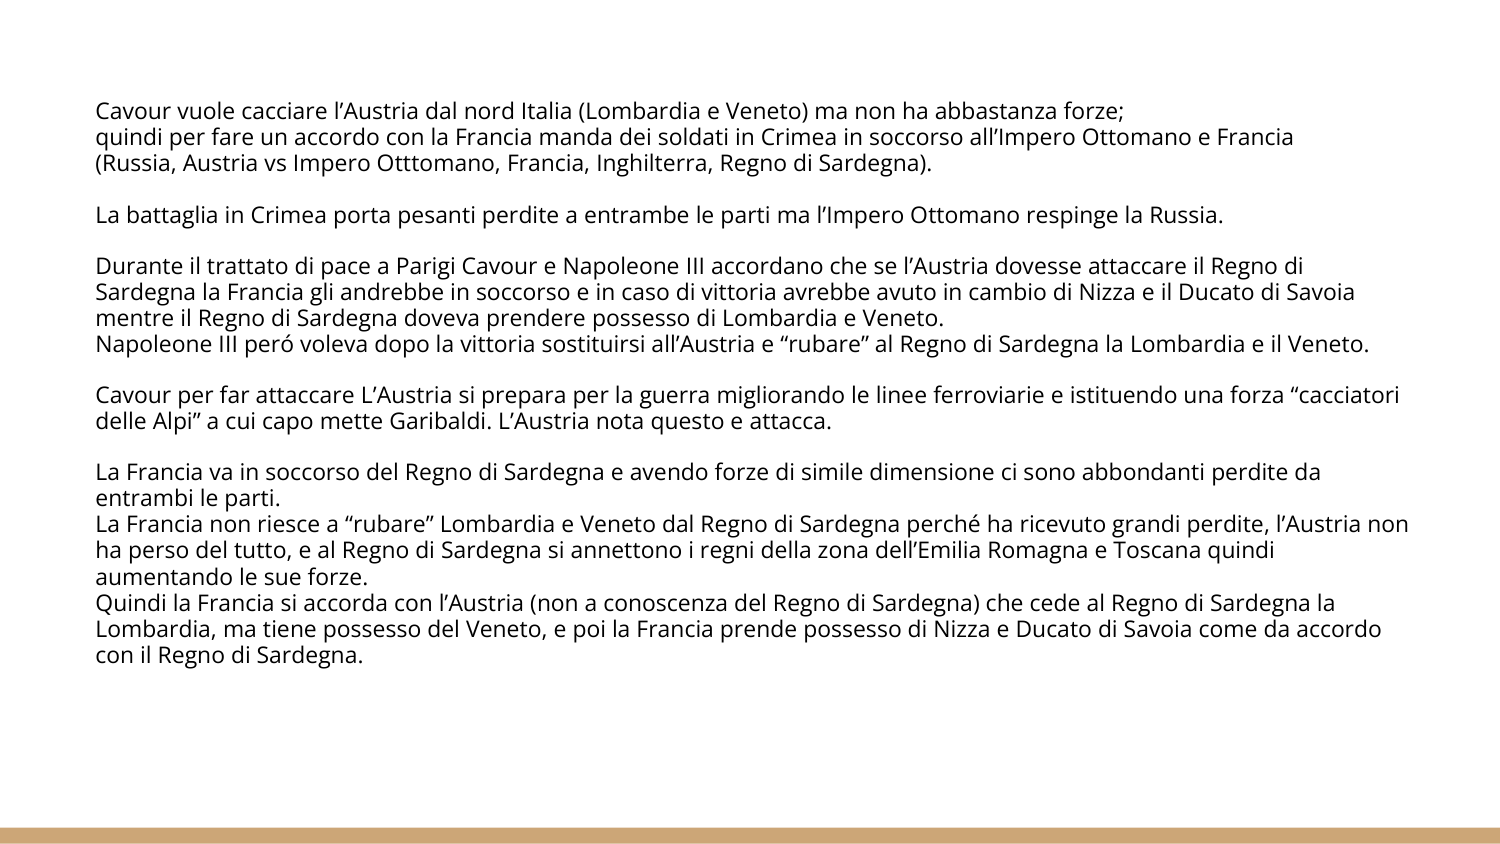

# Cavour vuole cacciare l’Austria dal nord Italia (Lombardia e Veneto) ma non ha abbastanza forze; quindi per fare un accordo con la Francia manda dei soldati in Crimea in soccorso all’Impero Ottomano e Francia (Russia, Austria vs Impero Otttomano, Francia, Inghilterra, Regno di Sardegna).
La battaglia in Crimea porta pesanti perdite a entrambe le parti ma l’Impero Ottomano respinge la Russia.
Durante il trattato di pace a Parigi Cavour e Napoleone III accordano che se l’Austria dovesse attaccare il Regno di Sardegna la Francia gli andrebbe in soccorso e in caso di vittoria avrebbe avuto in cambio di Nizza e il Ducato di Savoia mentre il Regno di Sardegna doveva prendere possesso di Lombardia e Veneto.
Napoleone III peró voleva dopo la vittoria sostituirsi all’Austria e “rubare” al Regno di Sardegna la Lombardia e il Veneto.
Cavour per far attaccare L’Austria si prepara per la guerra migliorando le linee ferroviarie e istituendo una forza “cacciatori delle Alpi” a cui capo mette Garibaldi. L’Austria nota questo e attacca.
La Francia va in soccorso del Regno di Sardegna e avendo forze di simile dimensione ci sono abbondanti perdite da entrambi le parti.
La Francia non riesce a “rubare” Lombardia e Veneto dal Regno di Sardegna perché ha ricevuto grandi perdite, l’Austria non ha perso del tutto, e al Regno di Sardegna si annettono i regni della zona dell’Emilia Romagna e Toscana quindi aumentando le sue forze.
Quindi la Francia si accorda con l’Austria (non a conoscenza del Regno di Sardegna) che cede al Regno di Sardegna la Lombardia, ma tiene possesso del Veneto, e poi la Francia prende possesso di Nizza e Ducato di Savoia come da accordo con il Regno di Sardegna.